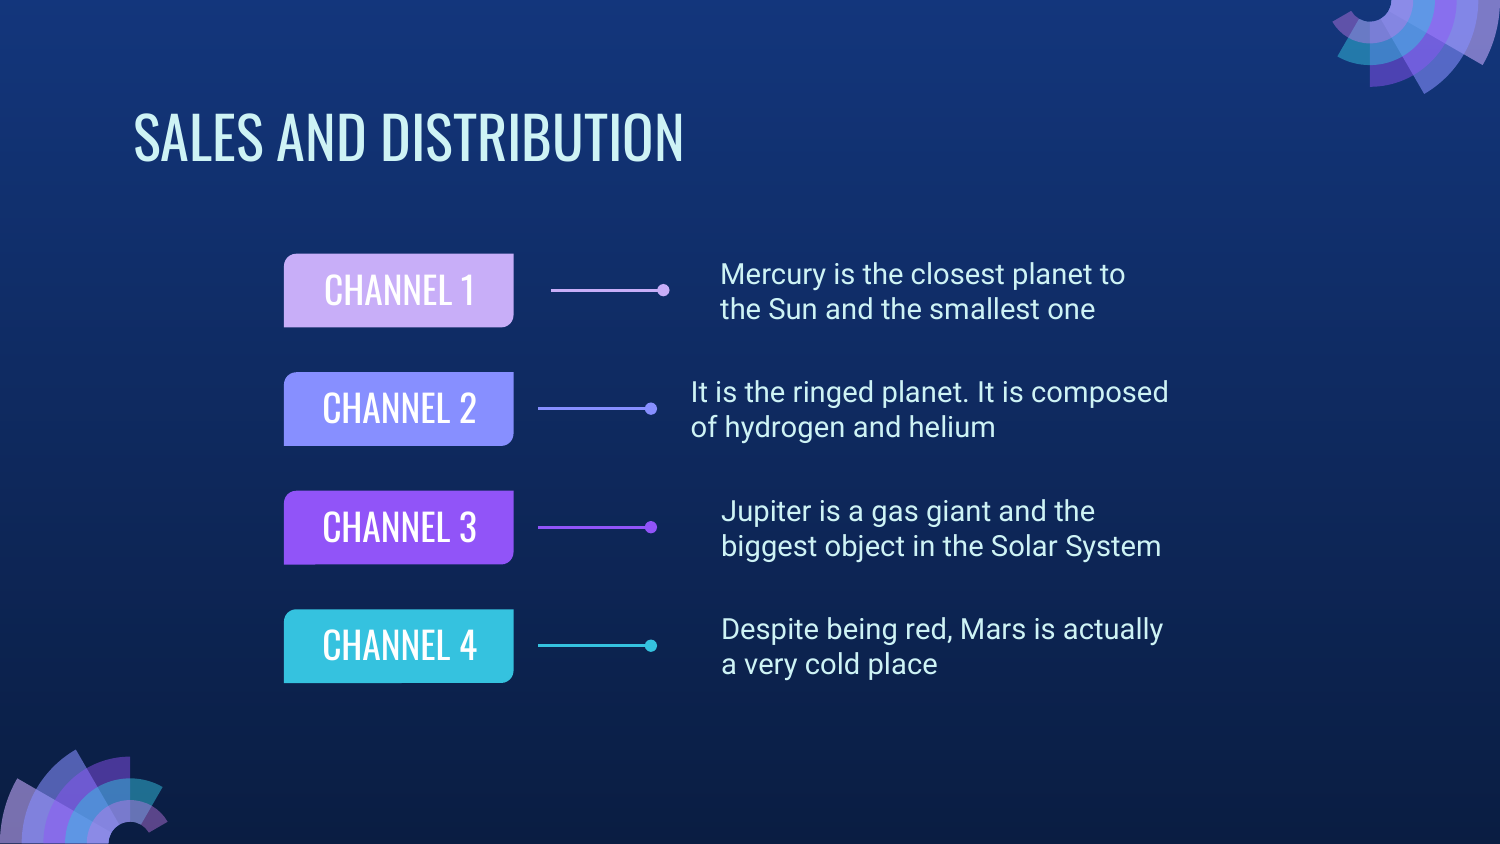

# SALES AND DISTRIBUTION
Mercury is the closest planet to the Sun and the smallest one

CHANNEL 1
It is the ringed planet. It is composed of hydrogen and helium

CHANNEL 2
Jupiter is a gas giant and the biggest object in the Solar System

CHANNEL 3
Despite being red, Mars is actually a very cold place

CHANNEL 4